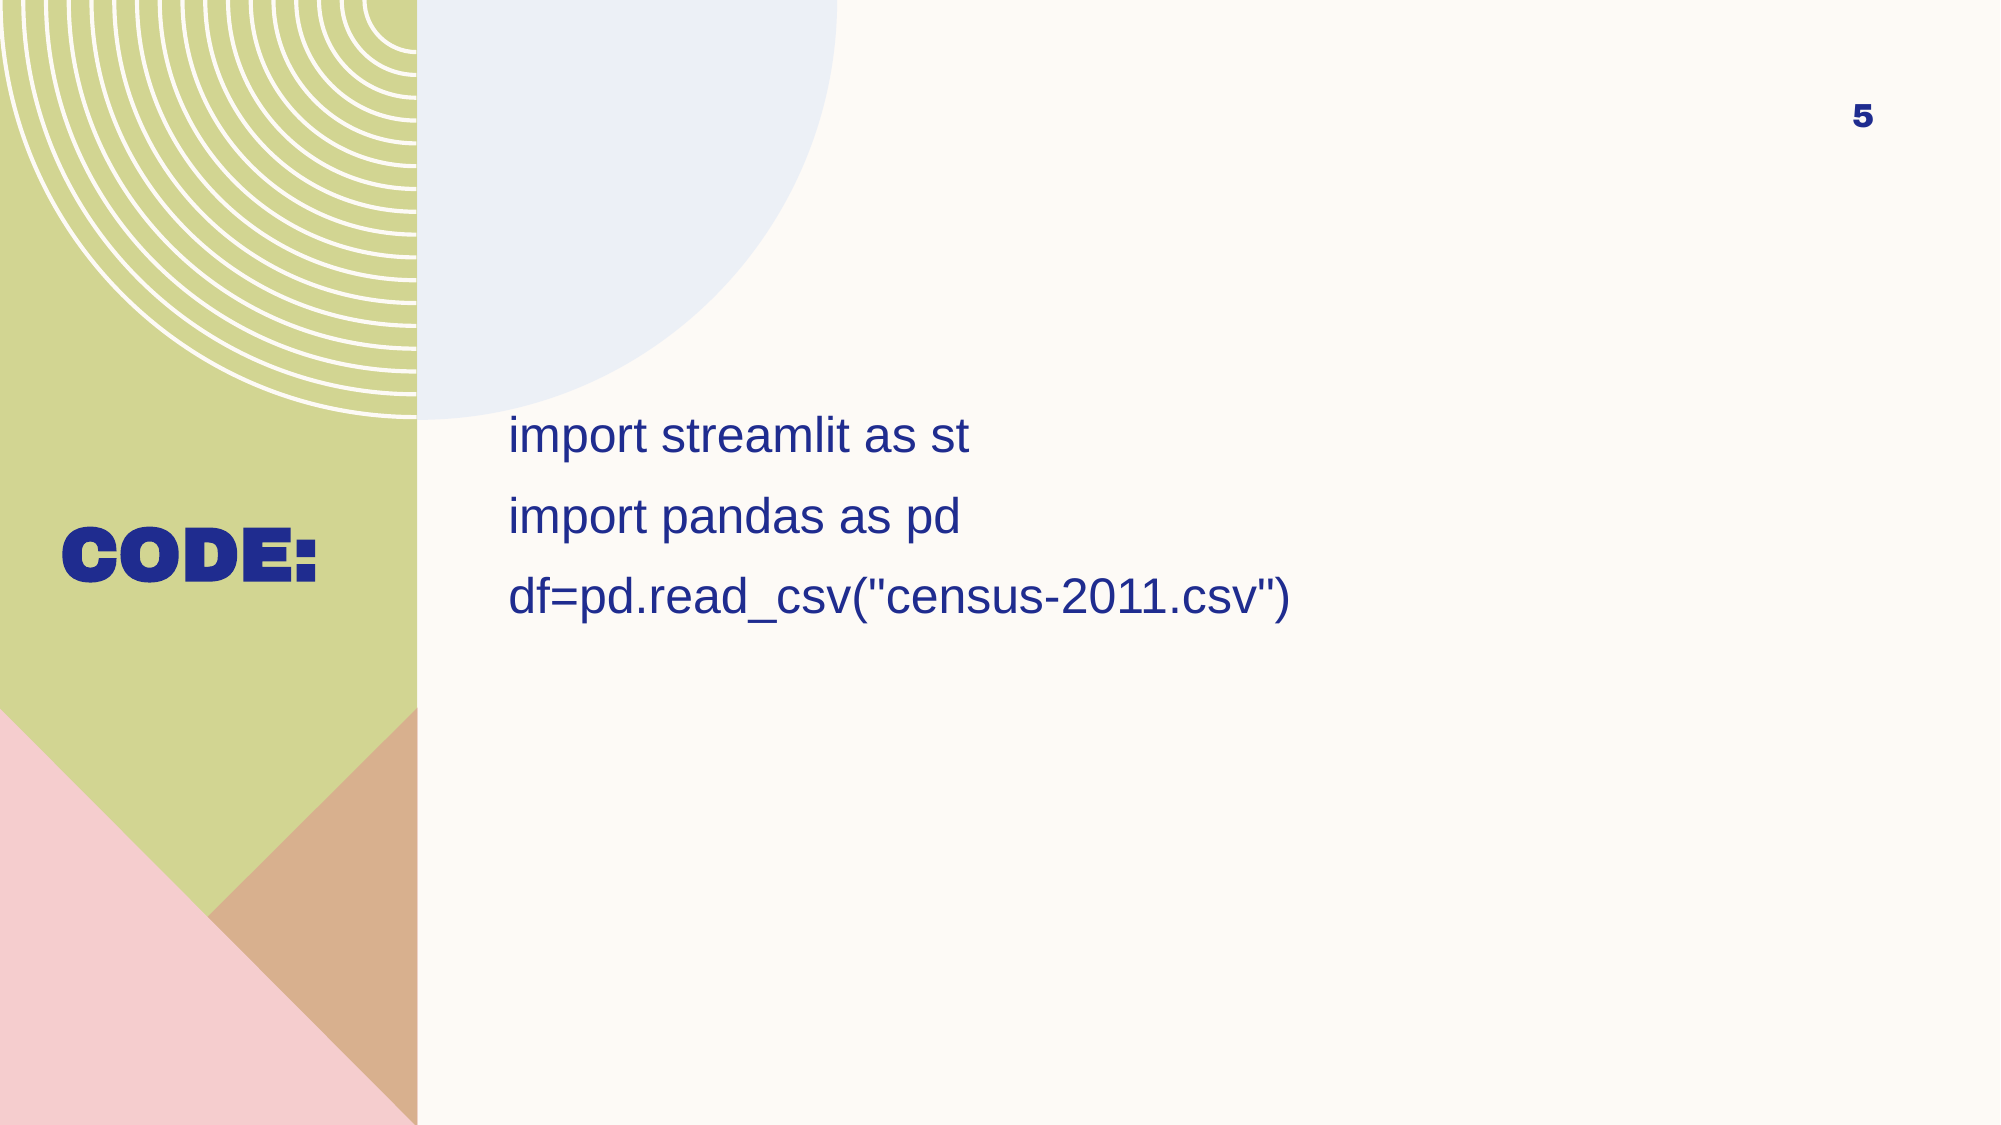

5

import streamlit as st
import pandas as pd
df=pd.read_csv("census-2011.csv")

# Code: